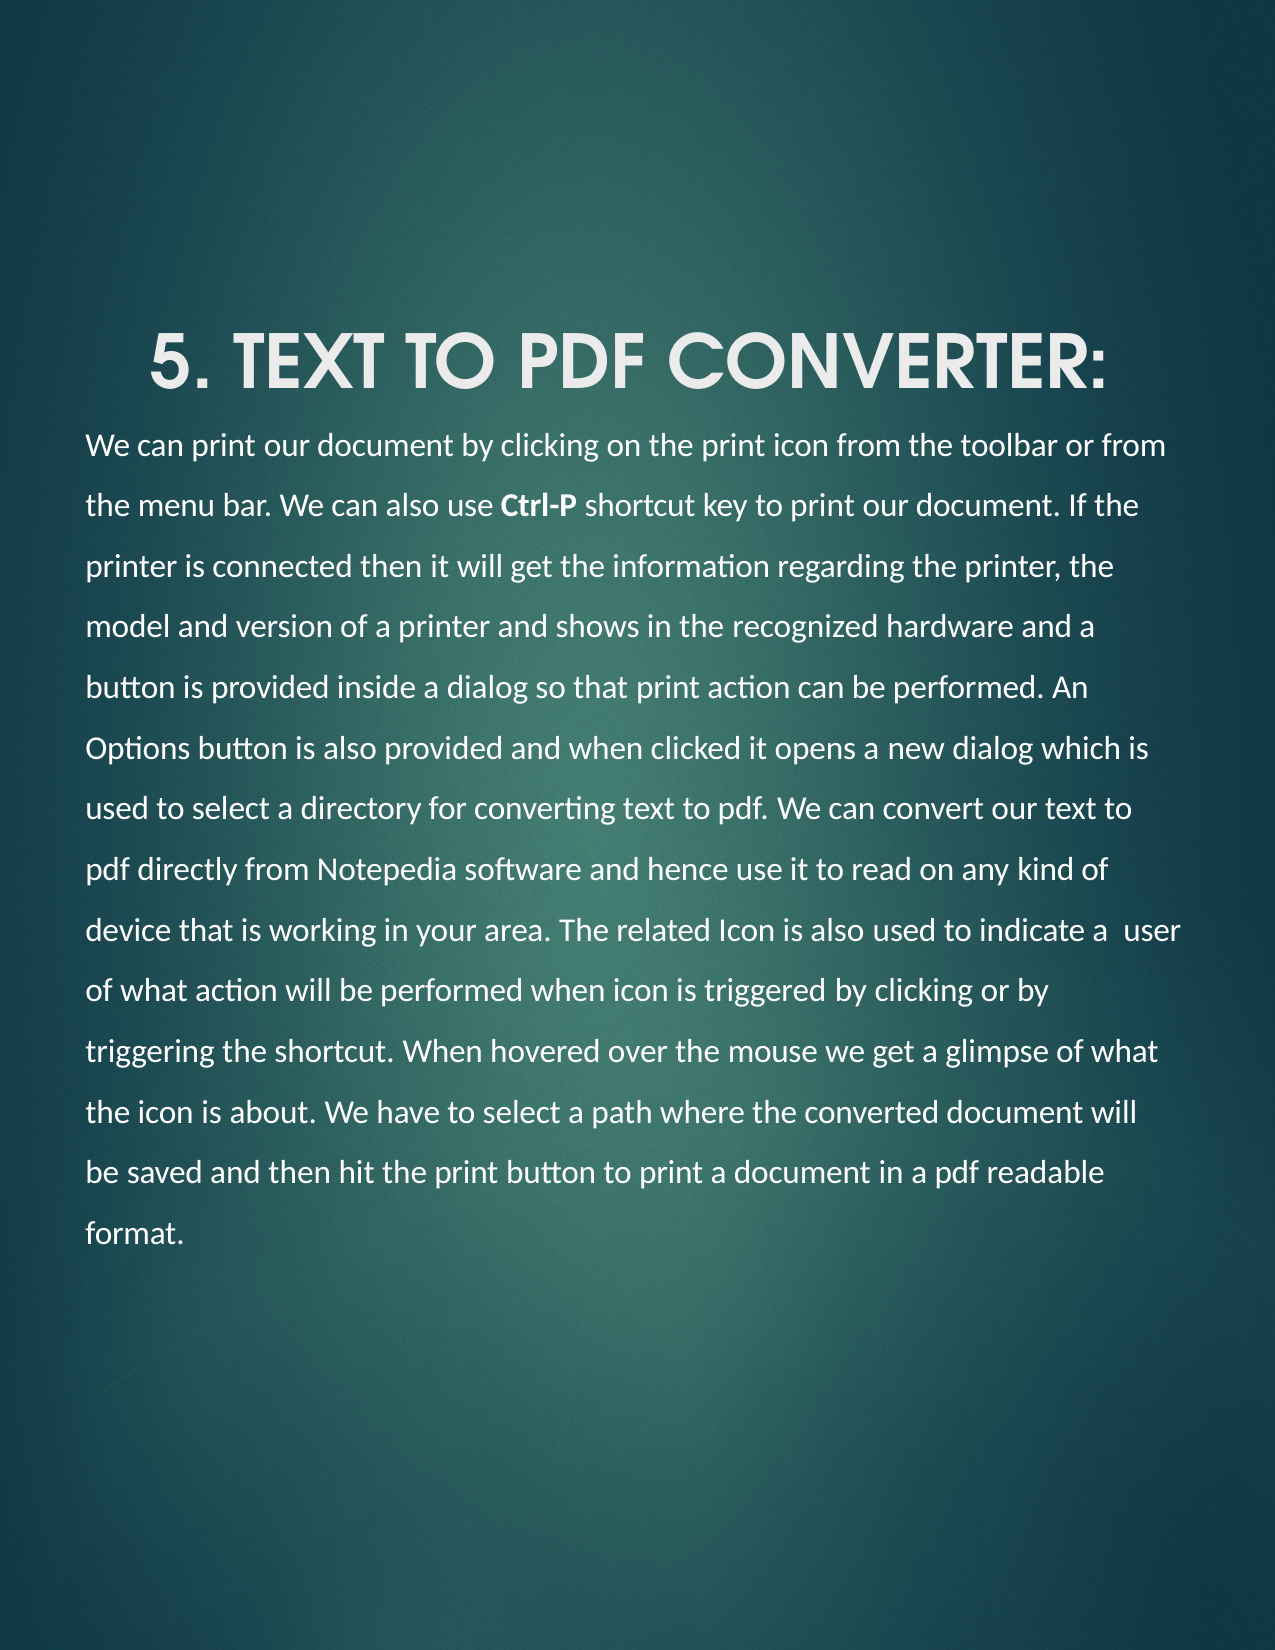

# 5. TEXT TO PDF CONVERTER:
We can print our document by clicking on the print icon from the toolbar or from  the menu bar. We can also use Ctrl-P shortcut key to print our document. If the  printer is connected then it will get the information regarding the printer, the  model and version of a printer and shows in the recognized hardware and a  button is provided inside a dialog so that print action can be performed. An  Options button is also provided and when clicked it opens a new dialog which is  used to select a directory for converting text to pdf. We can convert our text to  pdf directly from Notepedia software and hence use it to read on any kind of  device that is working in your area. The related Icon is also used to indicate a  user of what action will be performed when icon is triggered by clicking or by  triggering the shortcut. When hovered over the mouse we get a glimpse of what  the icon is about. We have to select a path where the converted document will  be saved and then hit the print button to print a document in a pdf readable  format.